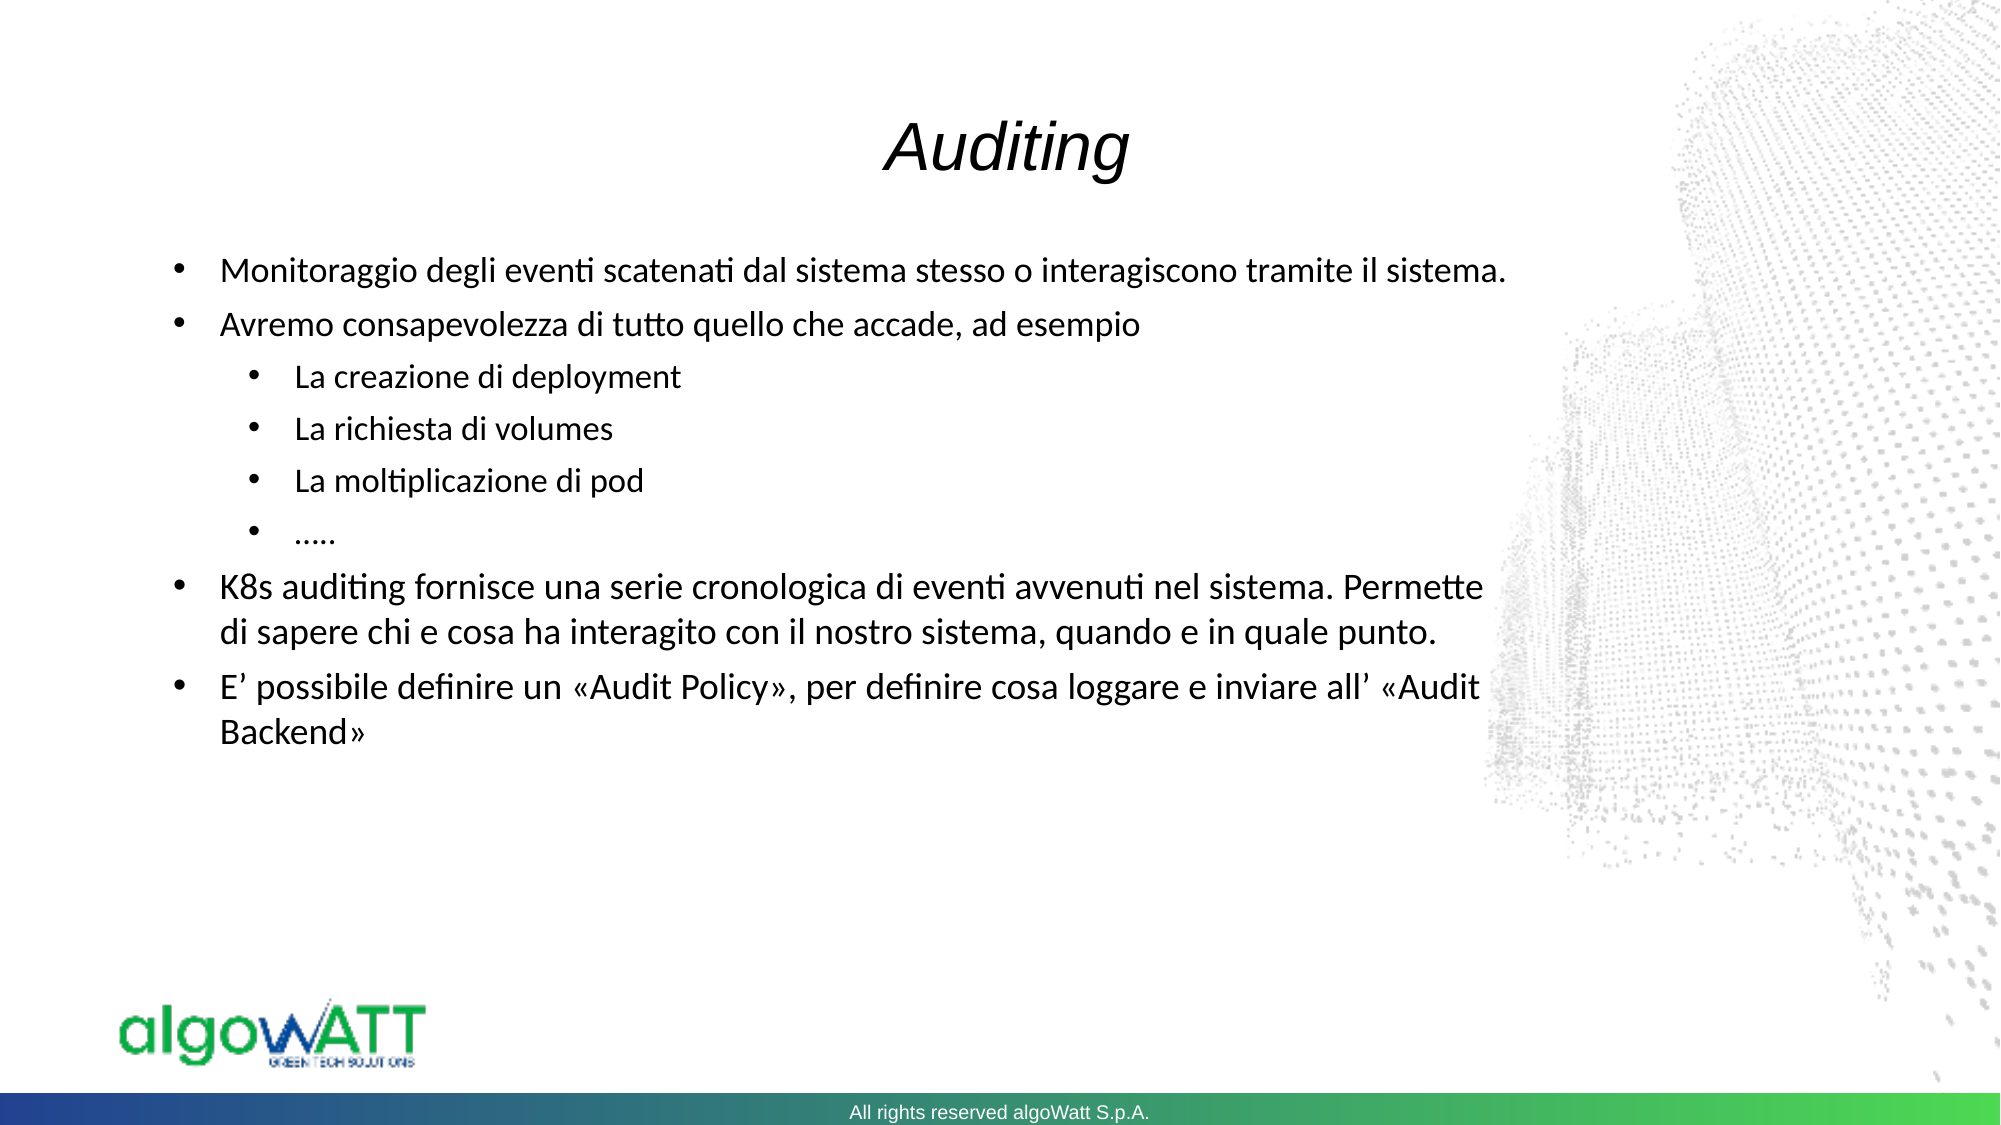

Auditing

Monitoraggio degli eventi scatenati dal sistema stesso o interagiscono tramite il sistema.
Avremo consapevolezza di tutto quello che accade, ad esempio
La creazione di deployment
La richiesta di volumes
La moltiplicazione di pod
…..
K8s auditing fornisce una serie cronologica di eventi avvenuti nel sistema. Permette di sapere chi e cosa ha interagito con il nostro sistema, quando e in quale punto.
E’ possibile definire un «Audit Policy», per definire cosa loggare e inviare all’ «Audit Backend»

All rights reserved algoWatt S.p.A.